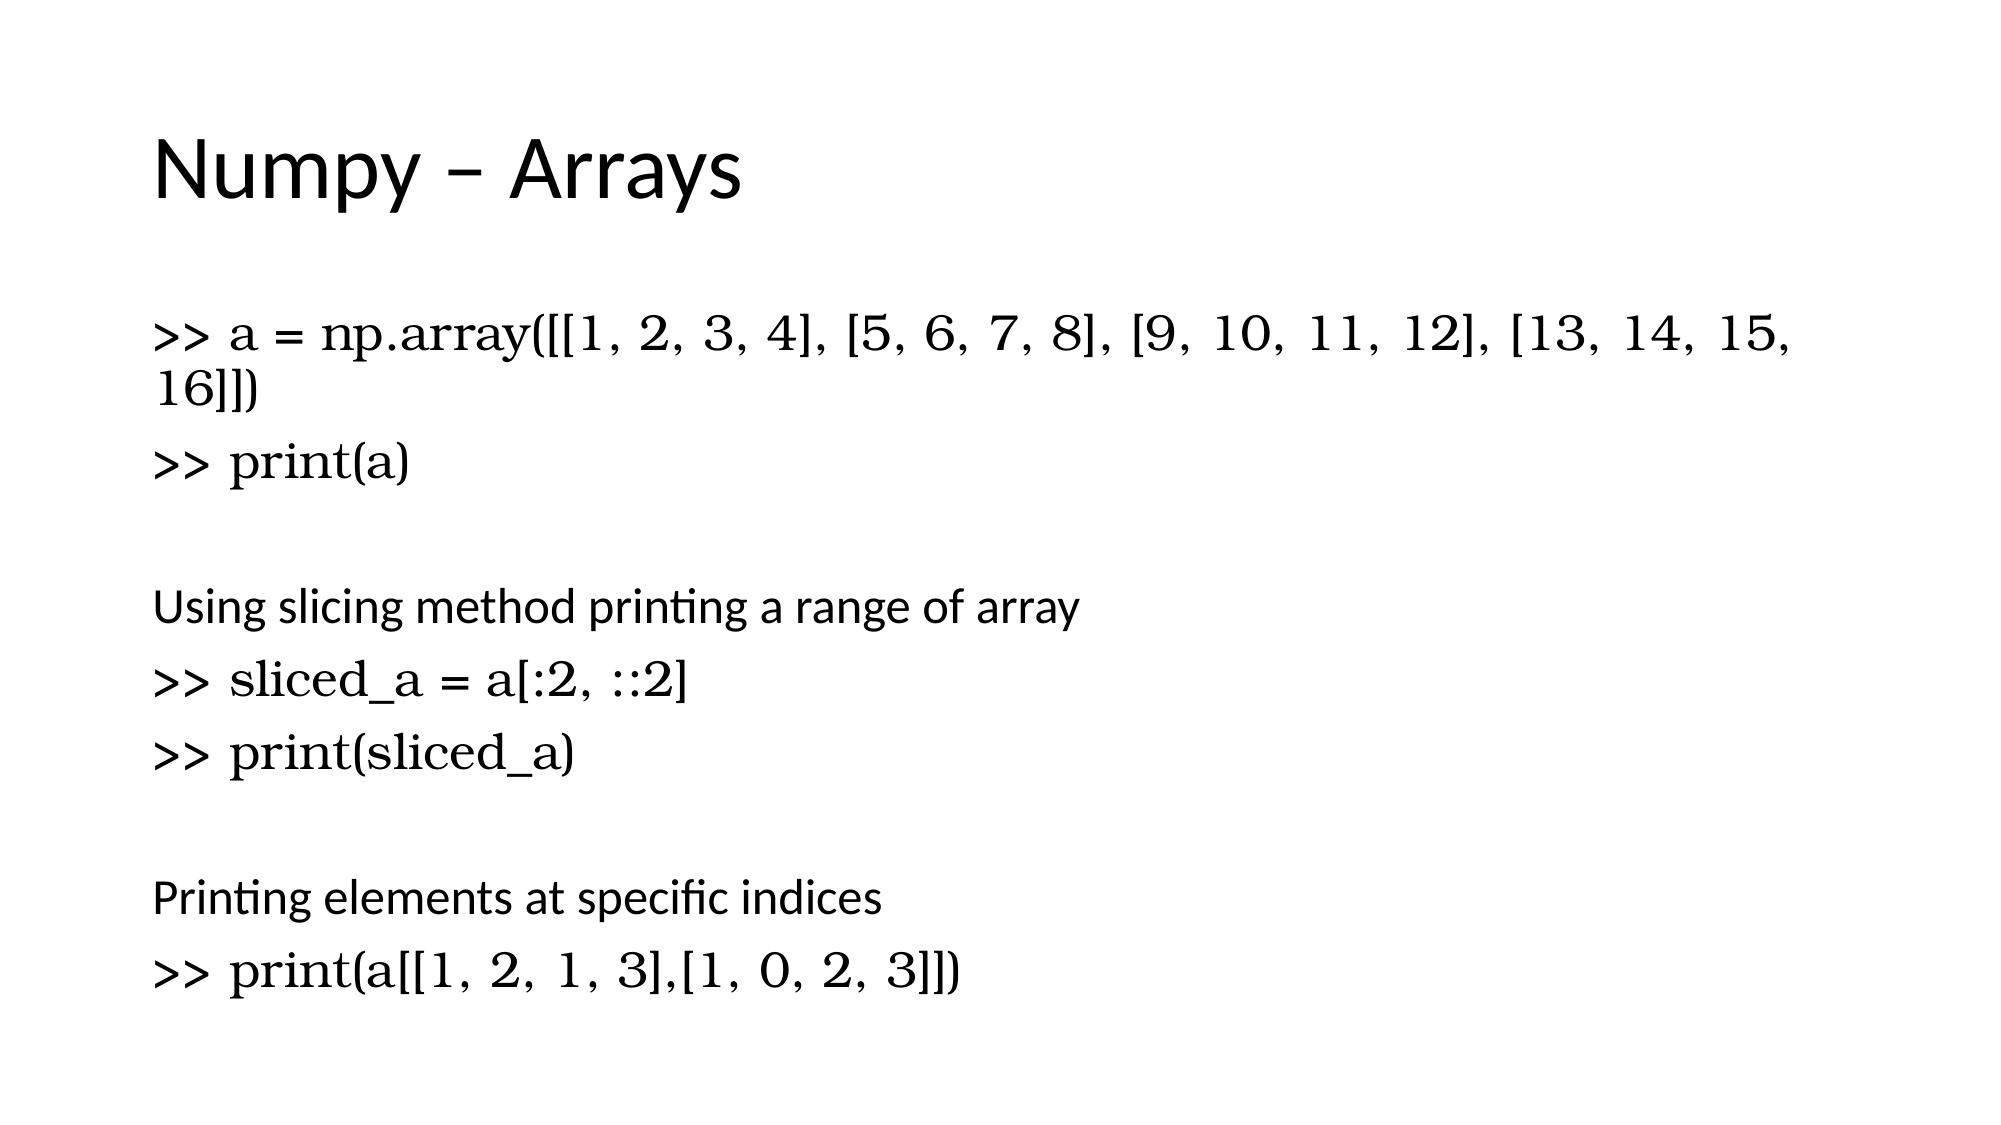

# Numpy – Arrays
>> a = np.array([[1, 2, 3, 4], [5, 6, 7, 8], [9, 10, 11, 12], [13, 14, 15, 16]])
>> print(a)

Using slicing method printing a range of array
>> sliced_a = a[:2, ::2]
>> print(sliced_a)

Printing elements at specific indices
>> print(a[[1, 2, 1, 3],[1, 0, 2, 3]])